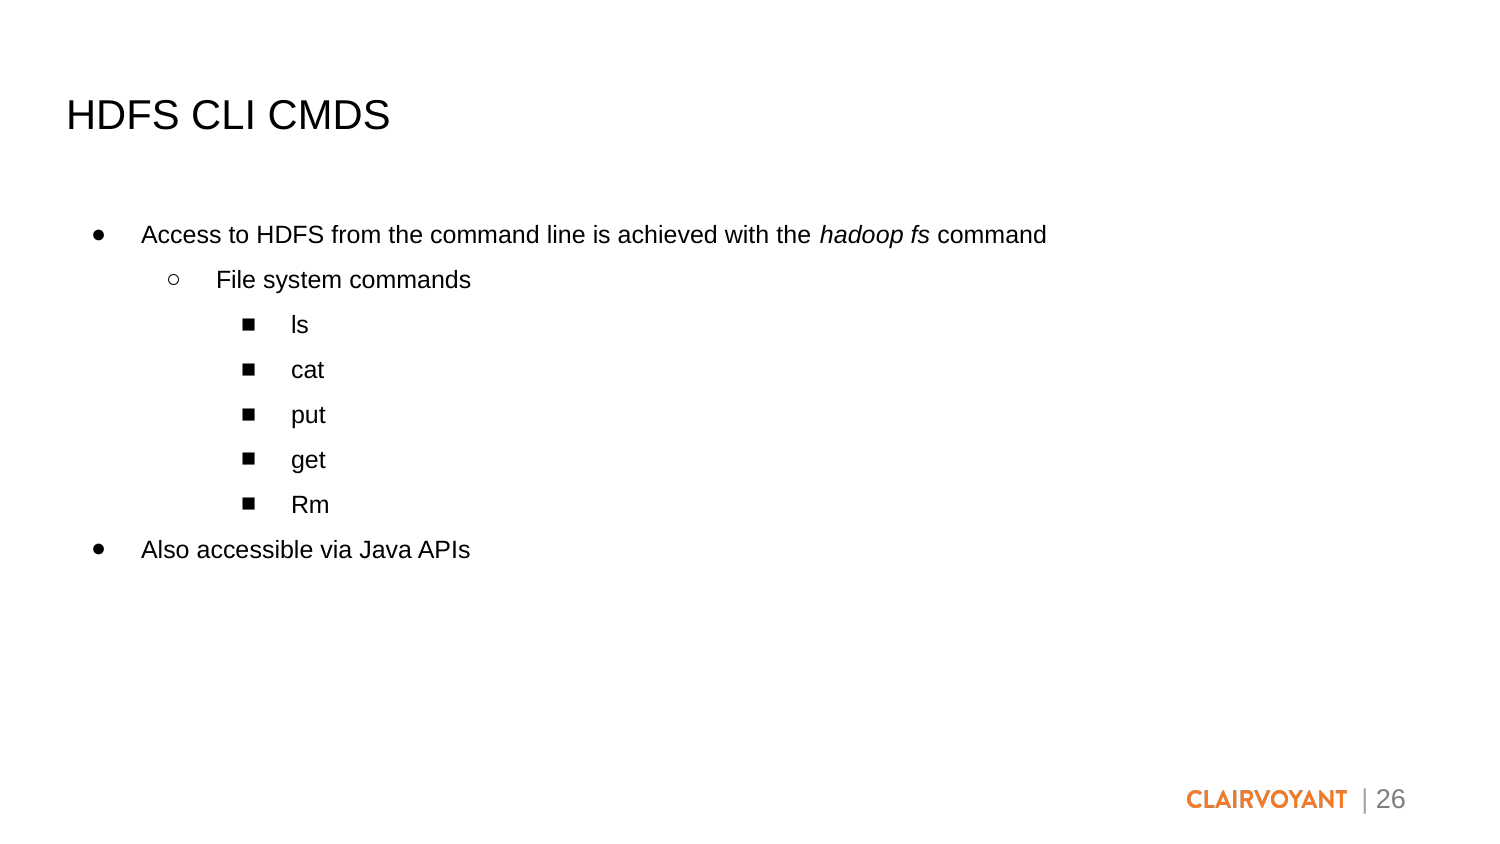

# HDFS CLI CMDS

Access to HDFS from the command line is achieved with the hadoop fs command
File system commands
ls
cat
put
get
Rm
Also accessible via Java APIs